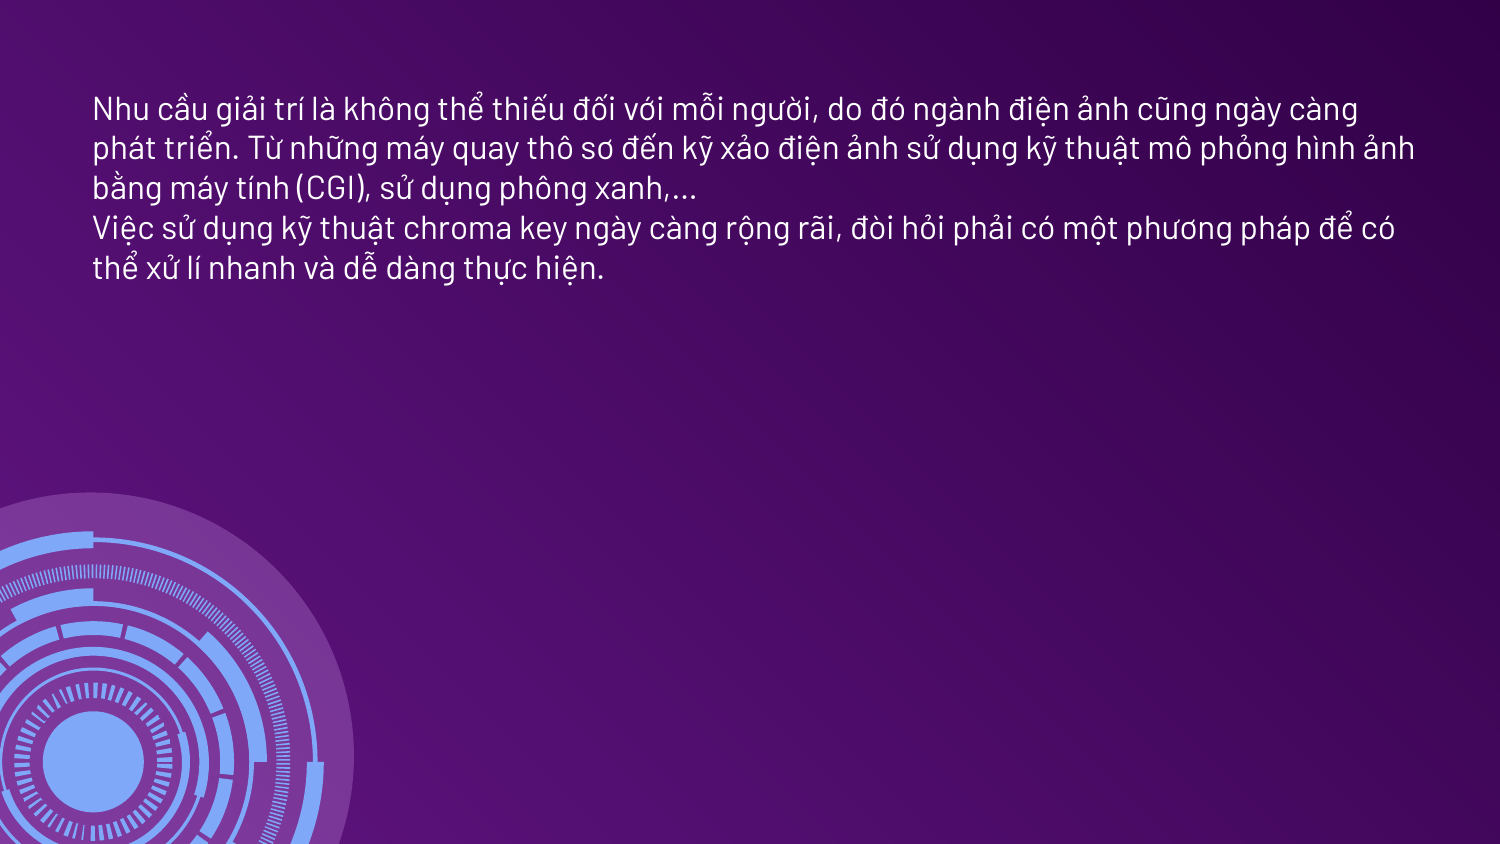

Nhu cầu giải trí là không thể thiếu đối với mỗi người, do đó ngành điện ảnh cũng ngày càng phát triển. Từ những máy quay thô sơ đến kỹ xảo điện ảnh sử dụng kỹ thuật mô phỏng hình ảnh bằng máy tính (CGI), sử dụng phông xanh,…
Việc sử dụng kỹ thuật chroma key ngày càng rộng rãi, đòi hỏi phải có một phương pháp để có thể xử lí nhanh và dễ dàng thực hiện.